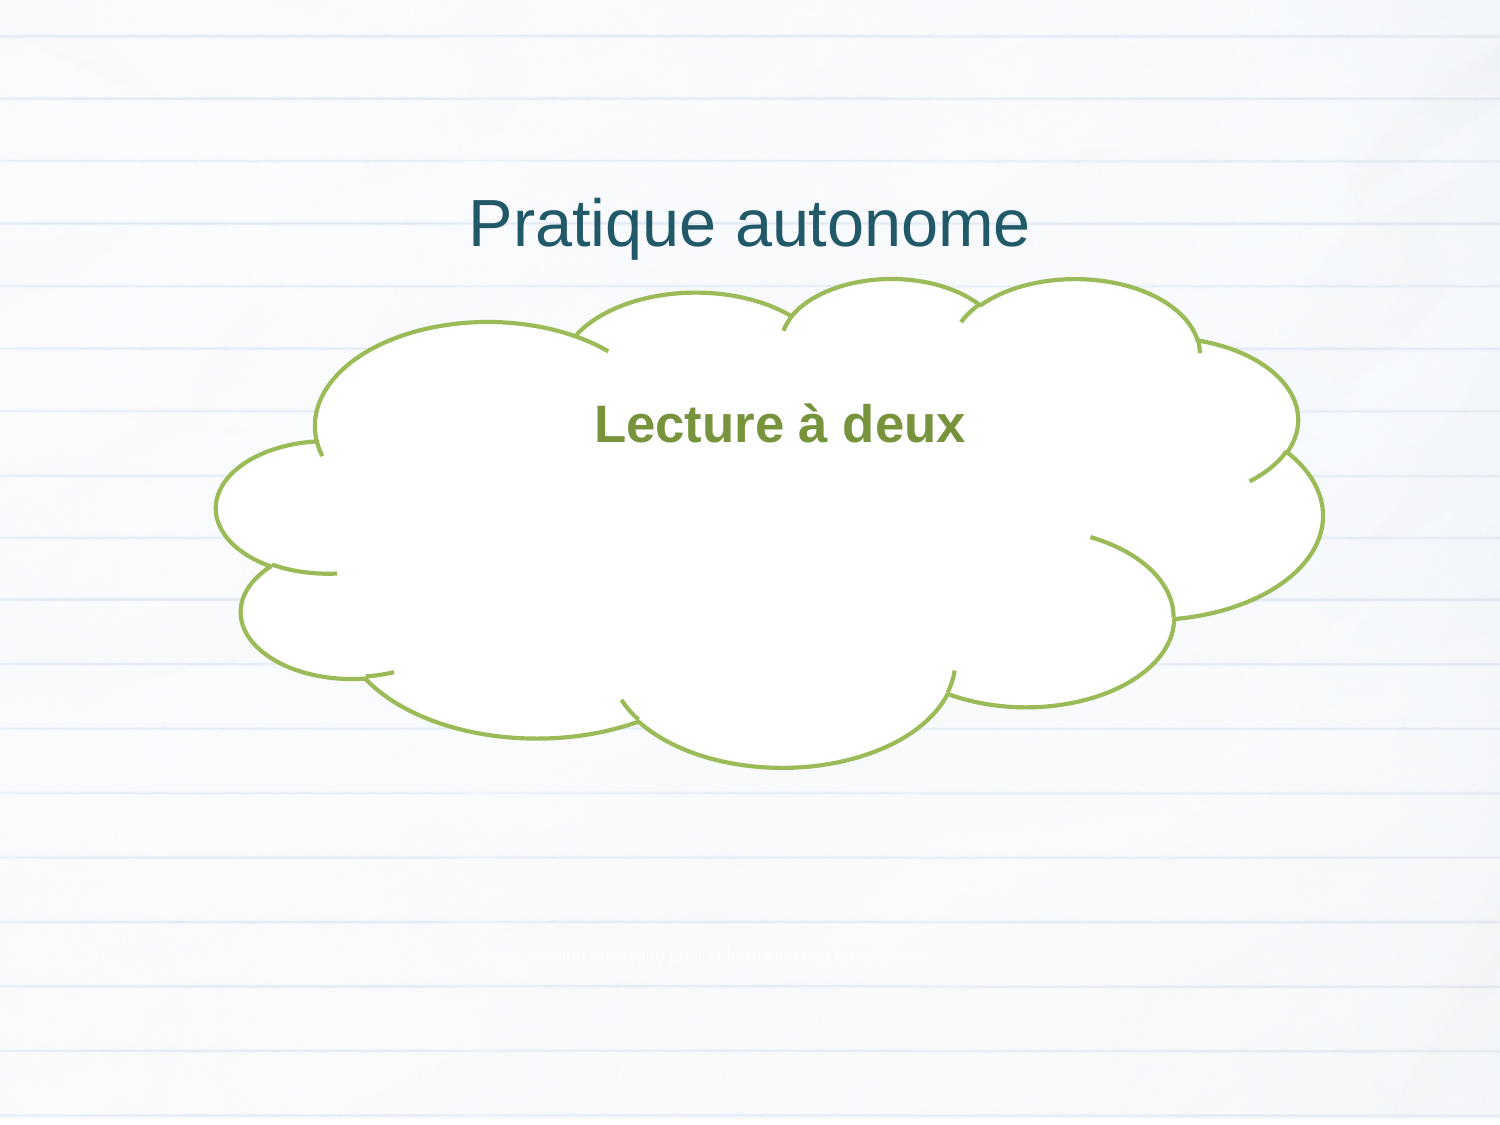

Pratique autonome

Lecture à deux
Version provisoire pour la formation des enseignants